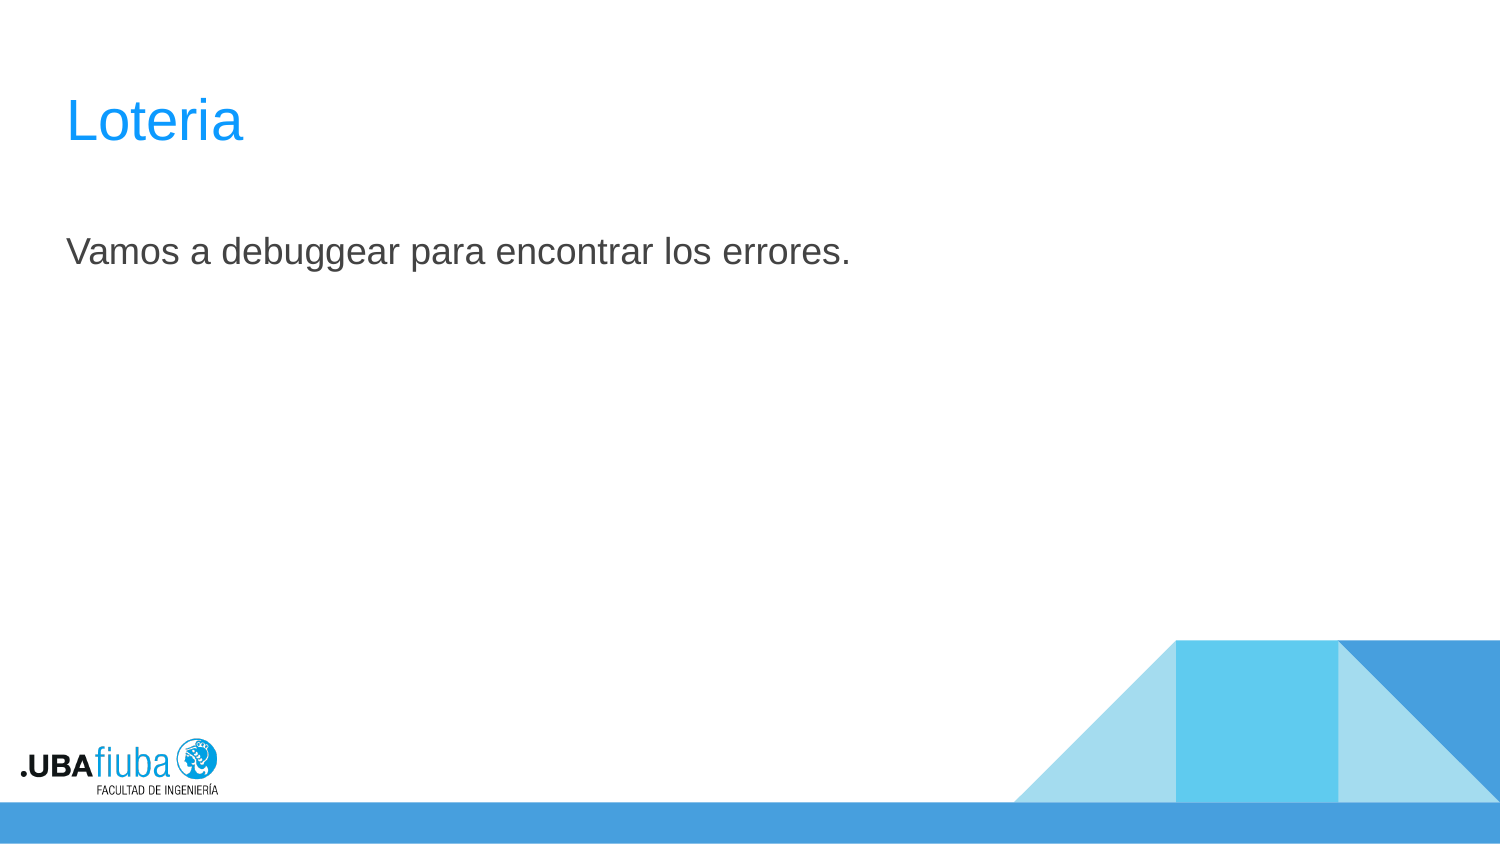

# Loteria
Vamos a debuggear para encontrar los errores.